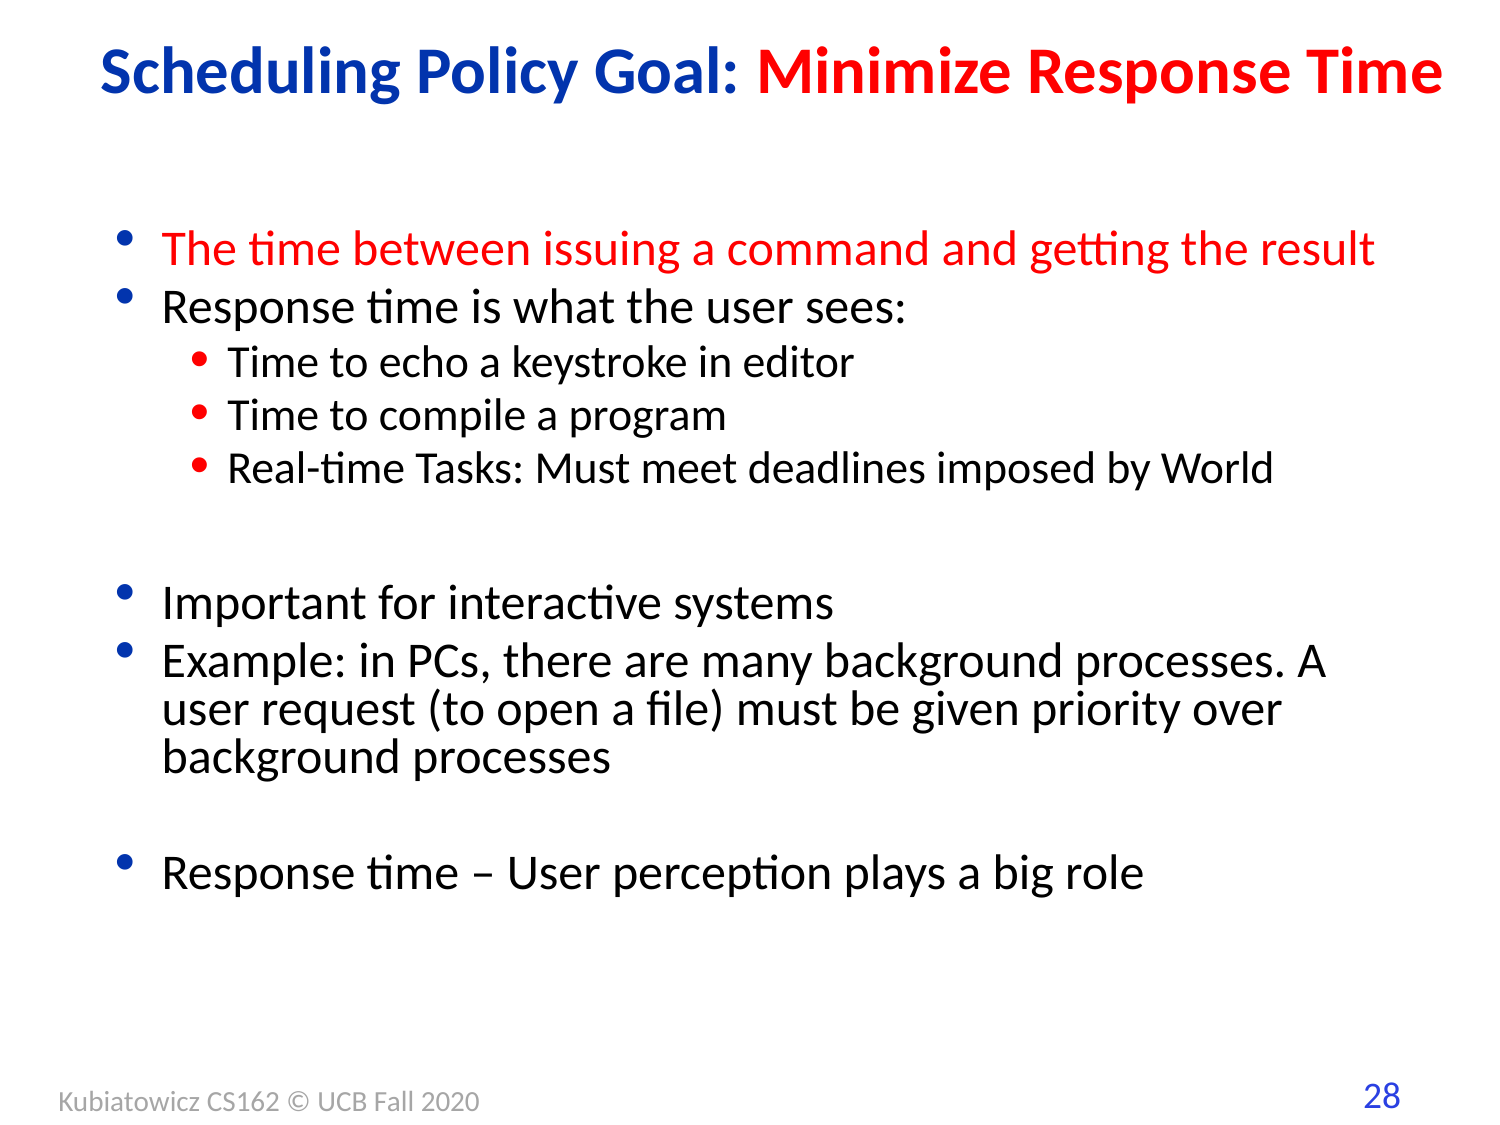

# Scheduling Policy Goal: Minimize Response Time

The time between issuing a command and getting the result
Response time is what the user sees:
Time to echo a keystroke in editor
Time to compile a program
Real-time Tasks: Must meet deadlines imposed by World

Important for interactive systems
Example: in PCs, there are many background processes. A user request (to open a file) must be given priority over background processes

Response time – User perception plays a big role

Kubiatowicz CS162 © UCB Fall 2020